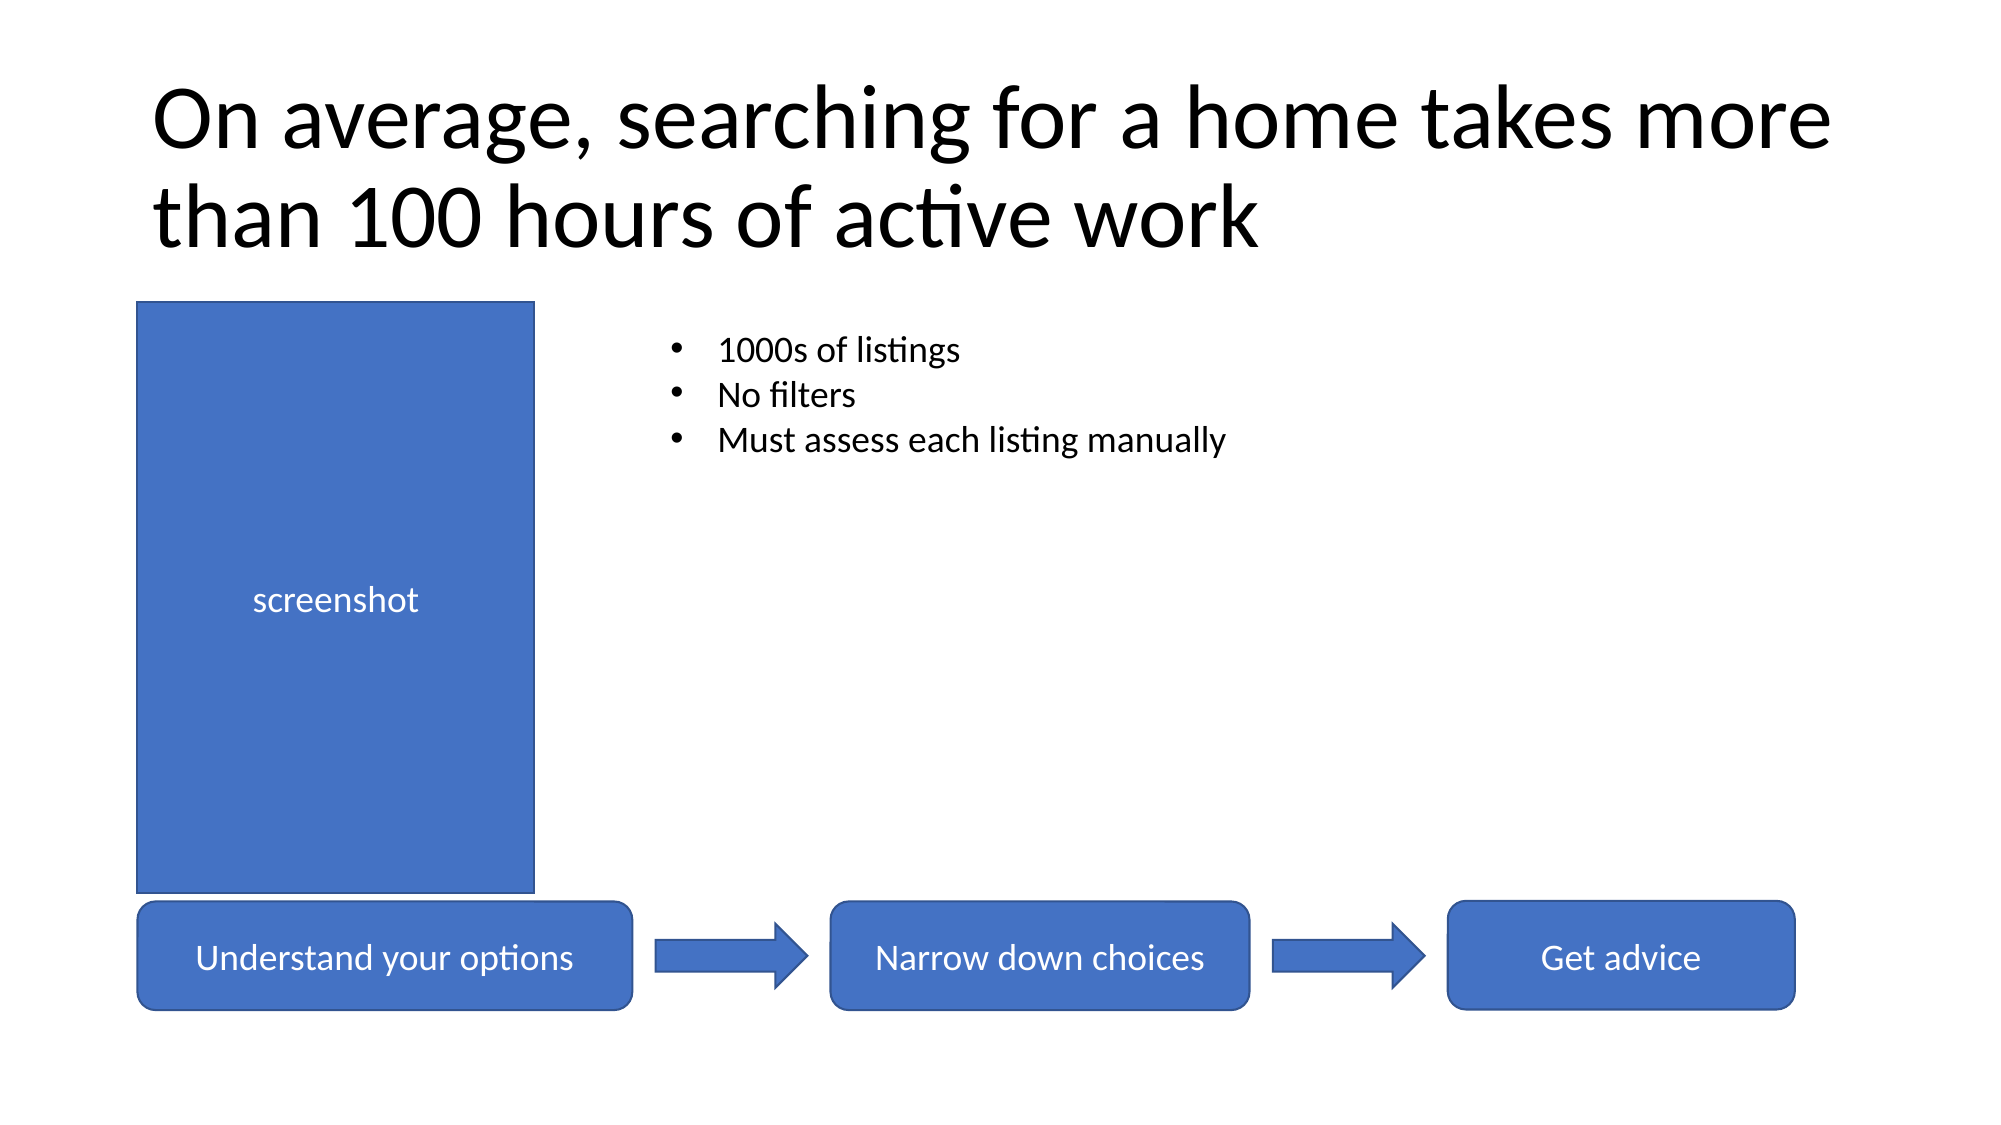

# On average, searching for a home takes more than 100 hours of active work
screenshot
1000s of listings
No filters
Must assess each listing manually
Get advice
Understand your options
Narrow down choices